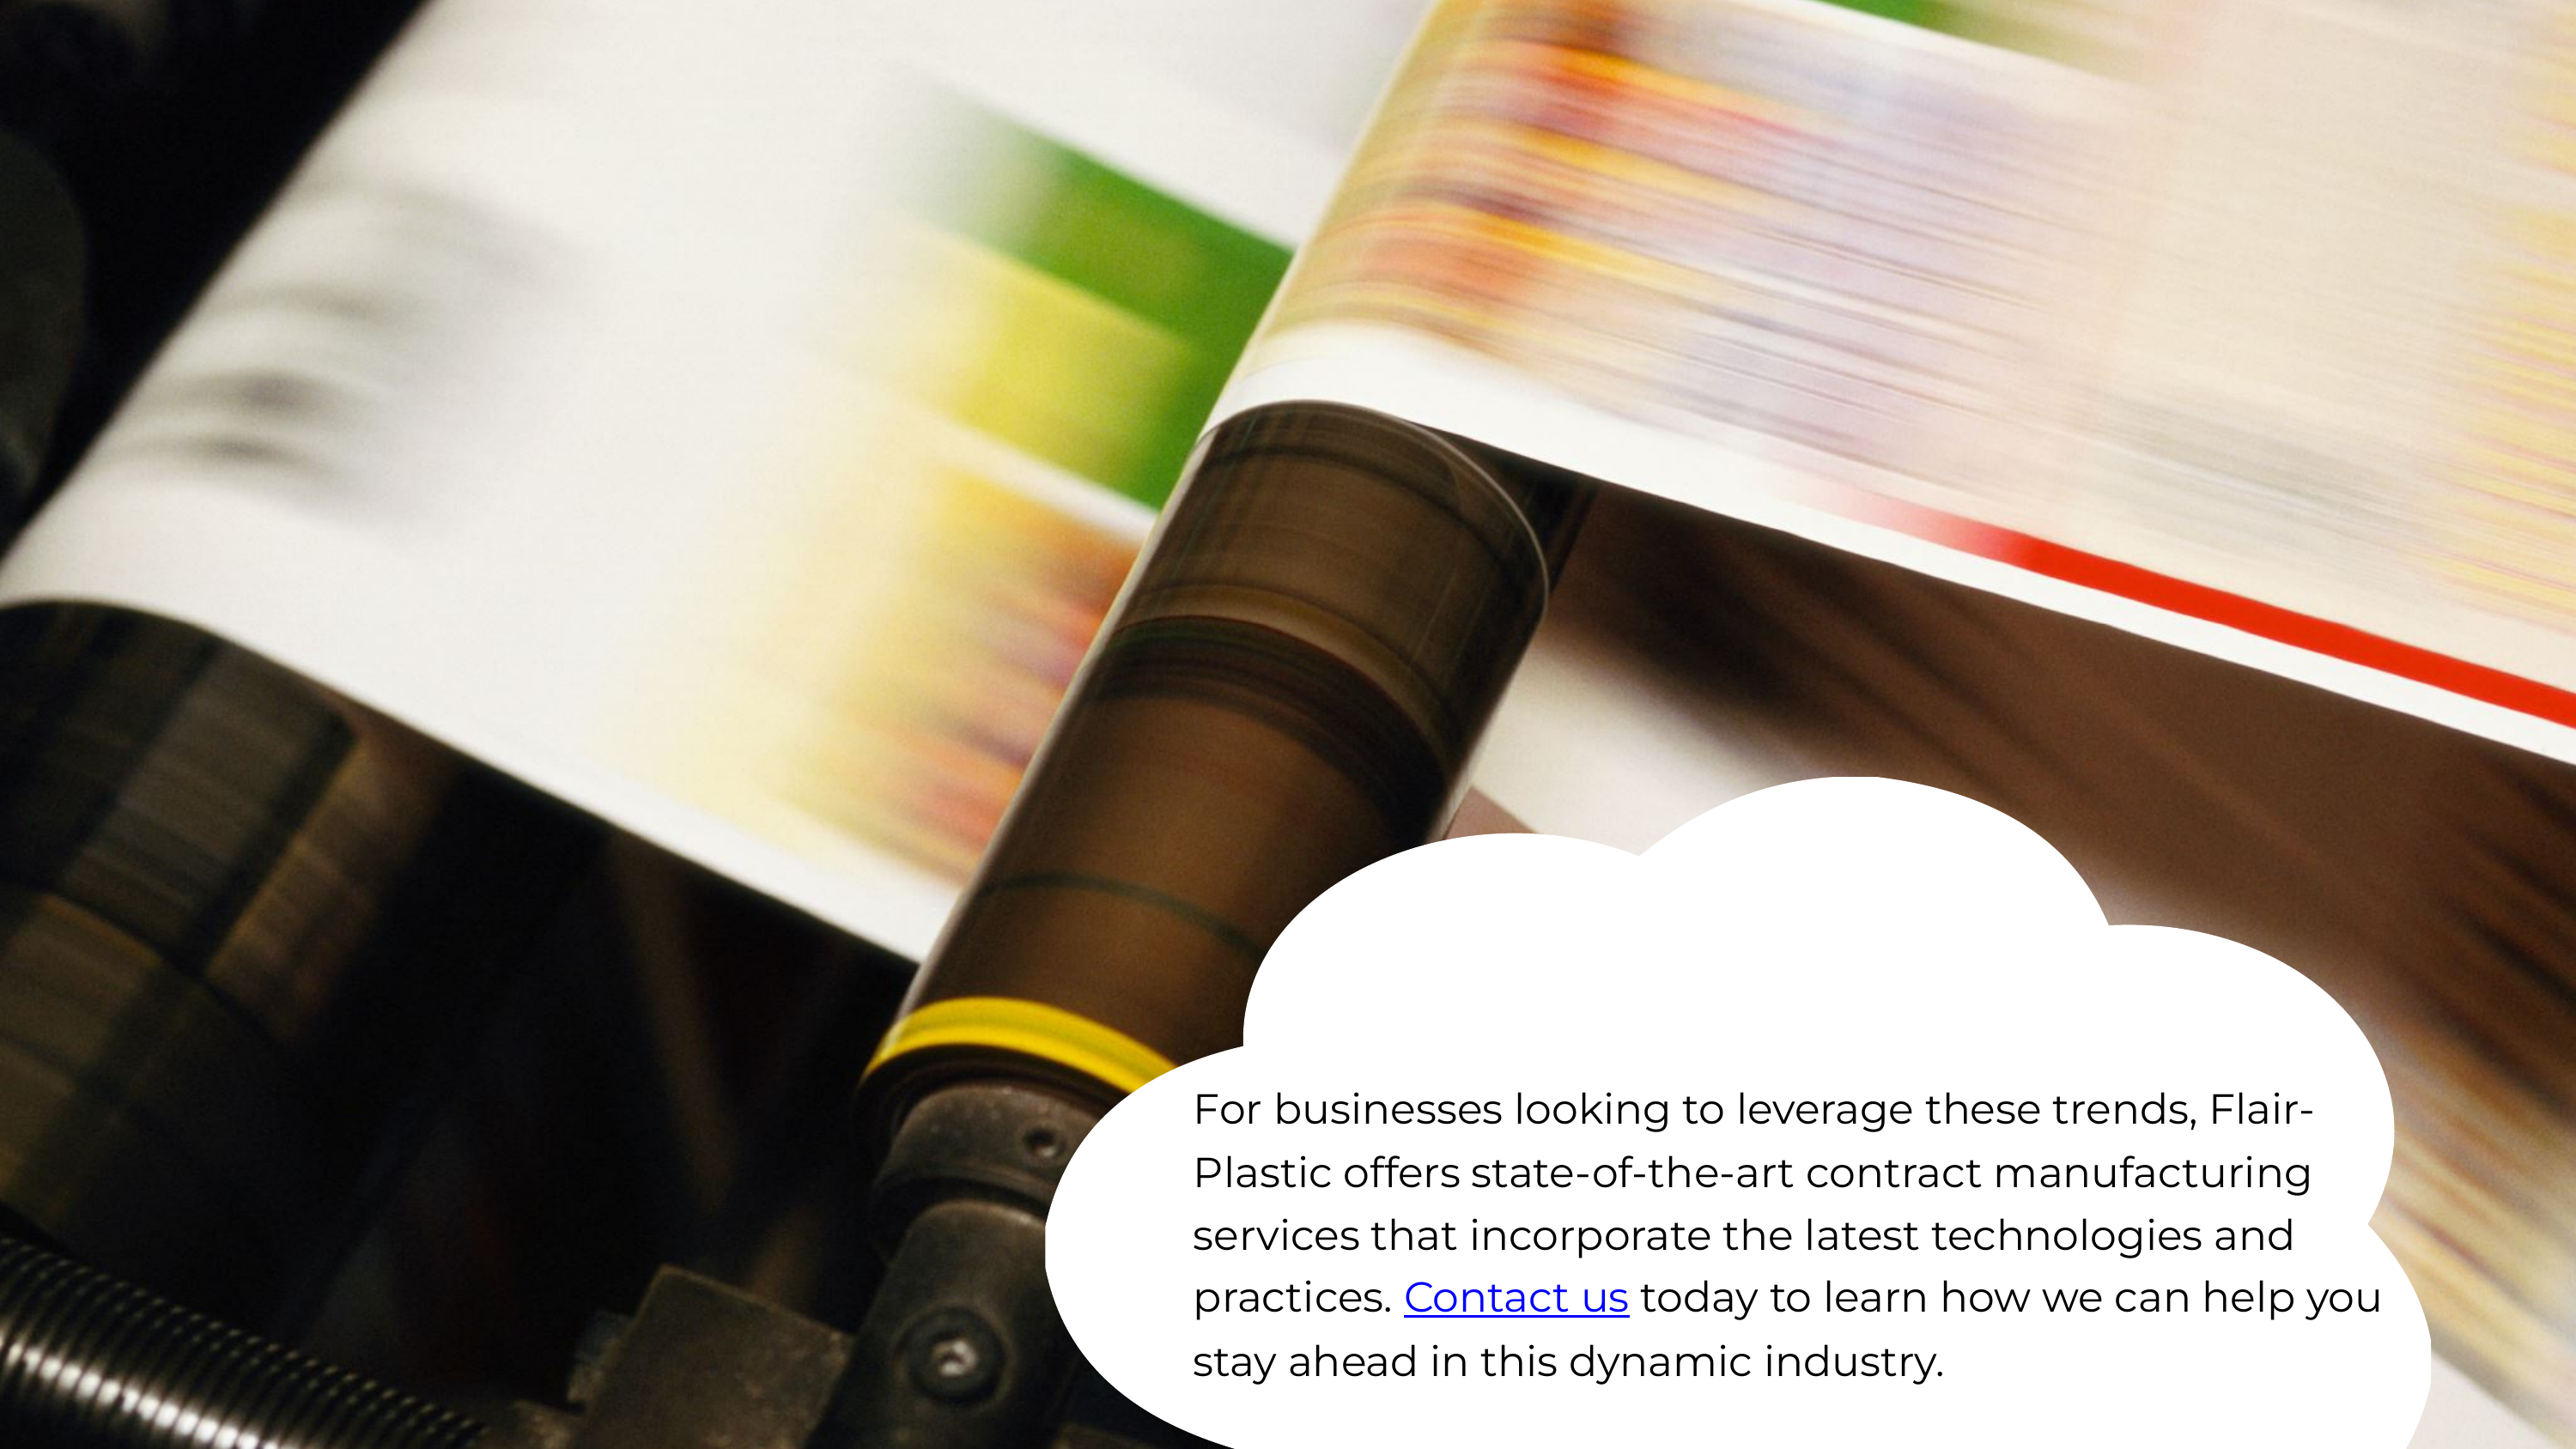

For businesses looking to leverage these trends, Flair-Plastic offers state-of-the-art contract manufacturing services that incorporate the latest technologies and practices. Contact us today to learn how we can help you stay ahead in this dynamic industry.